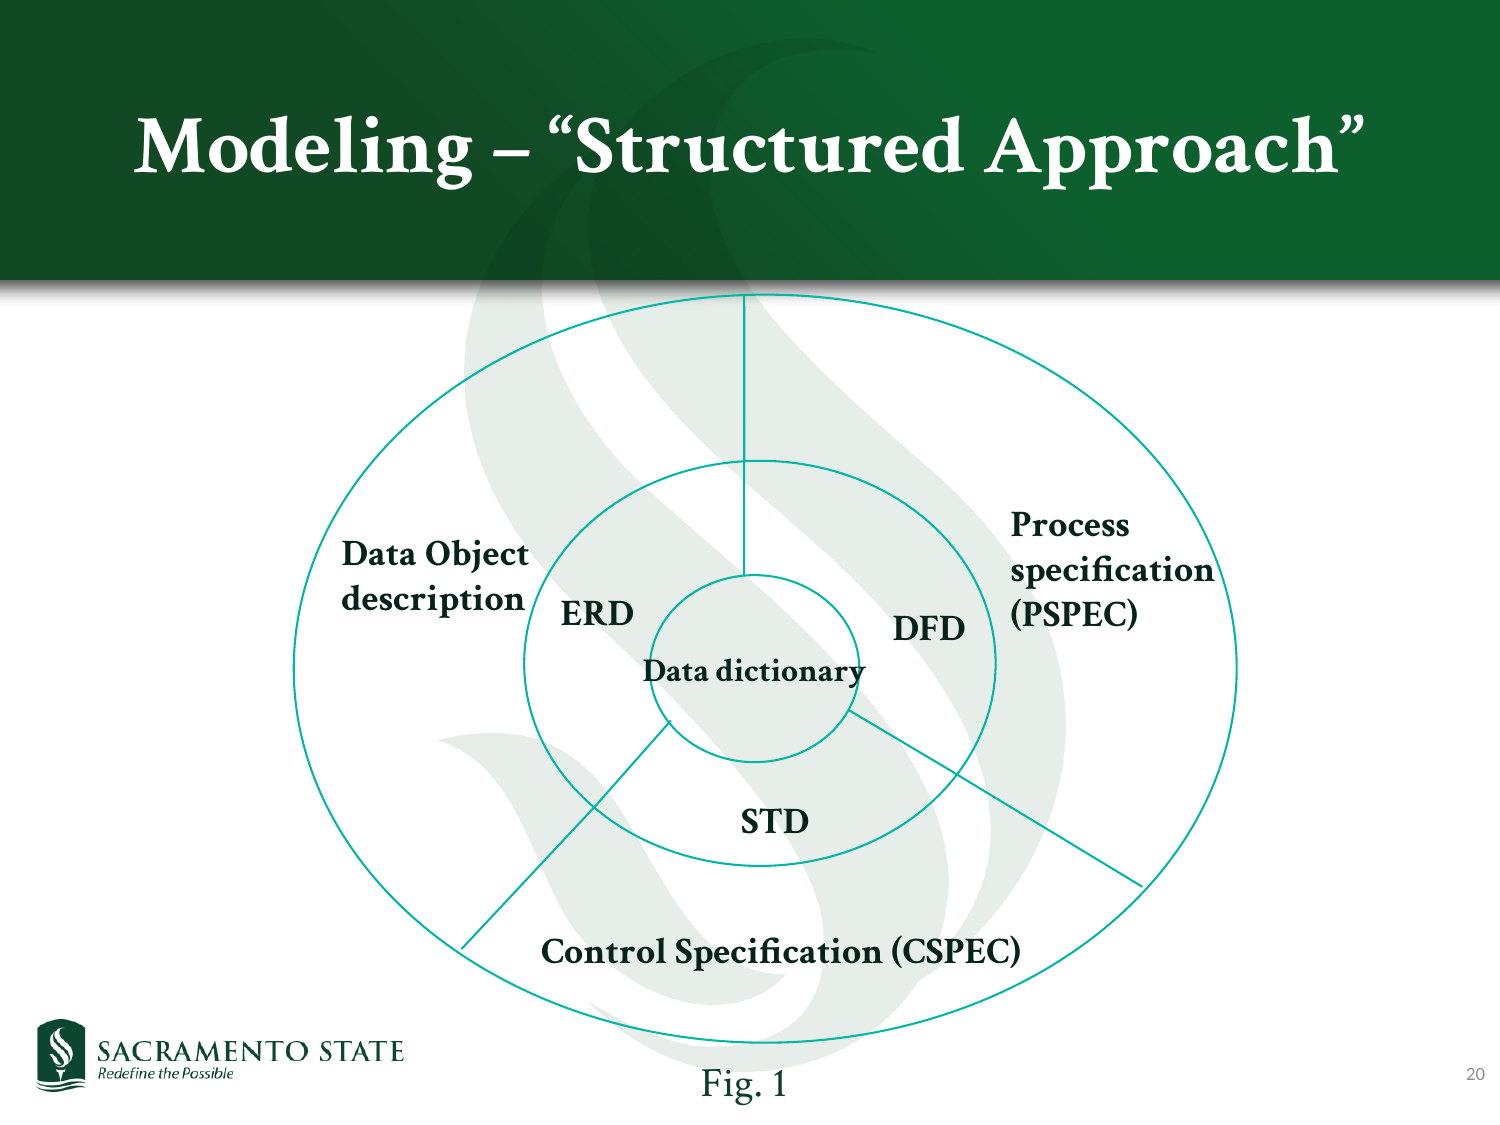

# Modeling – “Structured Approach”

Process
specification
(PSPEC)
Data Object
description

ERD
DFD
STD

Data dictionary
Control Specification (CSPEC)
20
Fig. 1